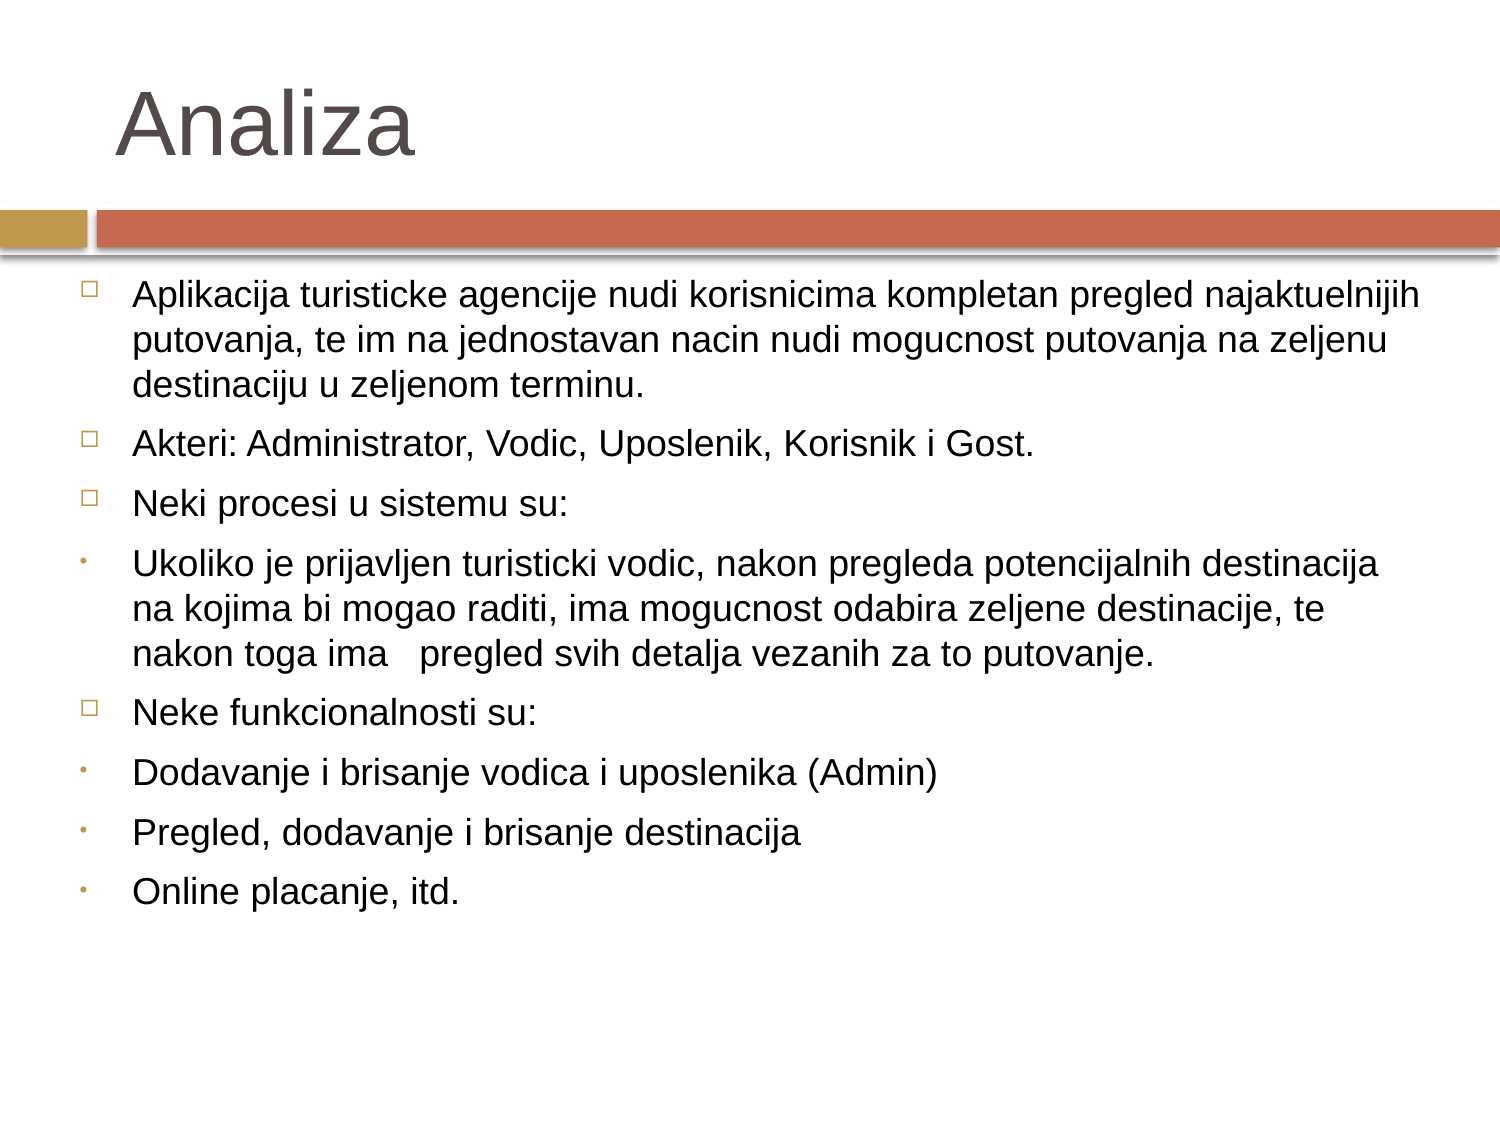

# Analiza
Aplikacija turisticke agencije nudi korisnicima kompletan pregled najaktuelnijih putovanja, te im na jednostavan nacin nudi mogucnost putovanja na zeljenu destinaciju u zeljenom terminu.
Akteri: Administrator, Vodic, Uposlenik, Korisnik i Gost.
Neki procesi u sistemu su:
Ukoliko je prijavljen turisticki vodic, nakon pregleda potencijalnih destinacija na kojima bi mogao raditi, ima mogucnost odabira zeljene destinacije, te nakon toga ima   pregled svih detalja vezanih za to putovanje.
Neke funkcionalnosti su:
Dodavanje i brisanje vodica i uposlenika (Admin)
Pregled, dodavanje i brisanje destinacija
Online placanje, itd.